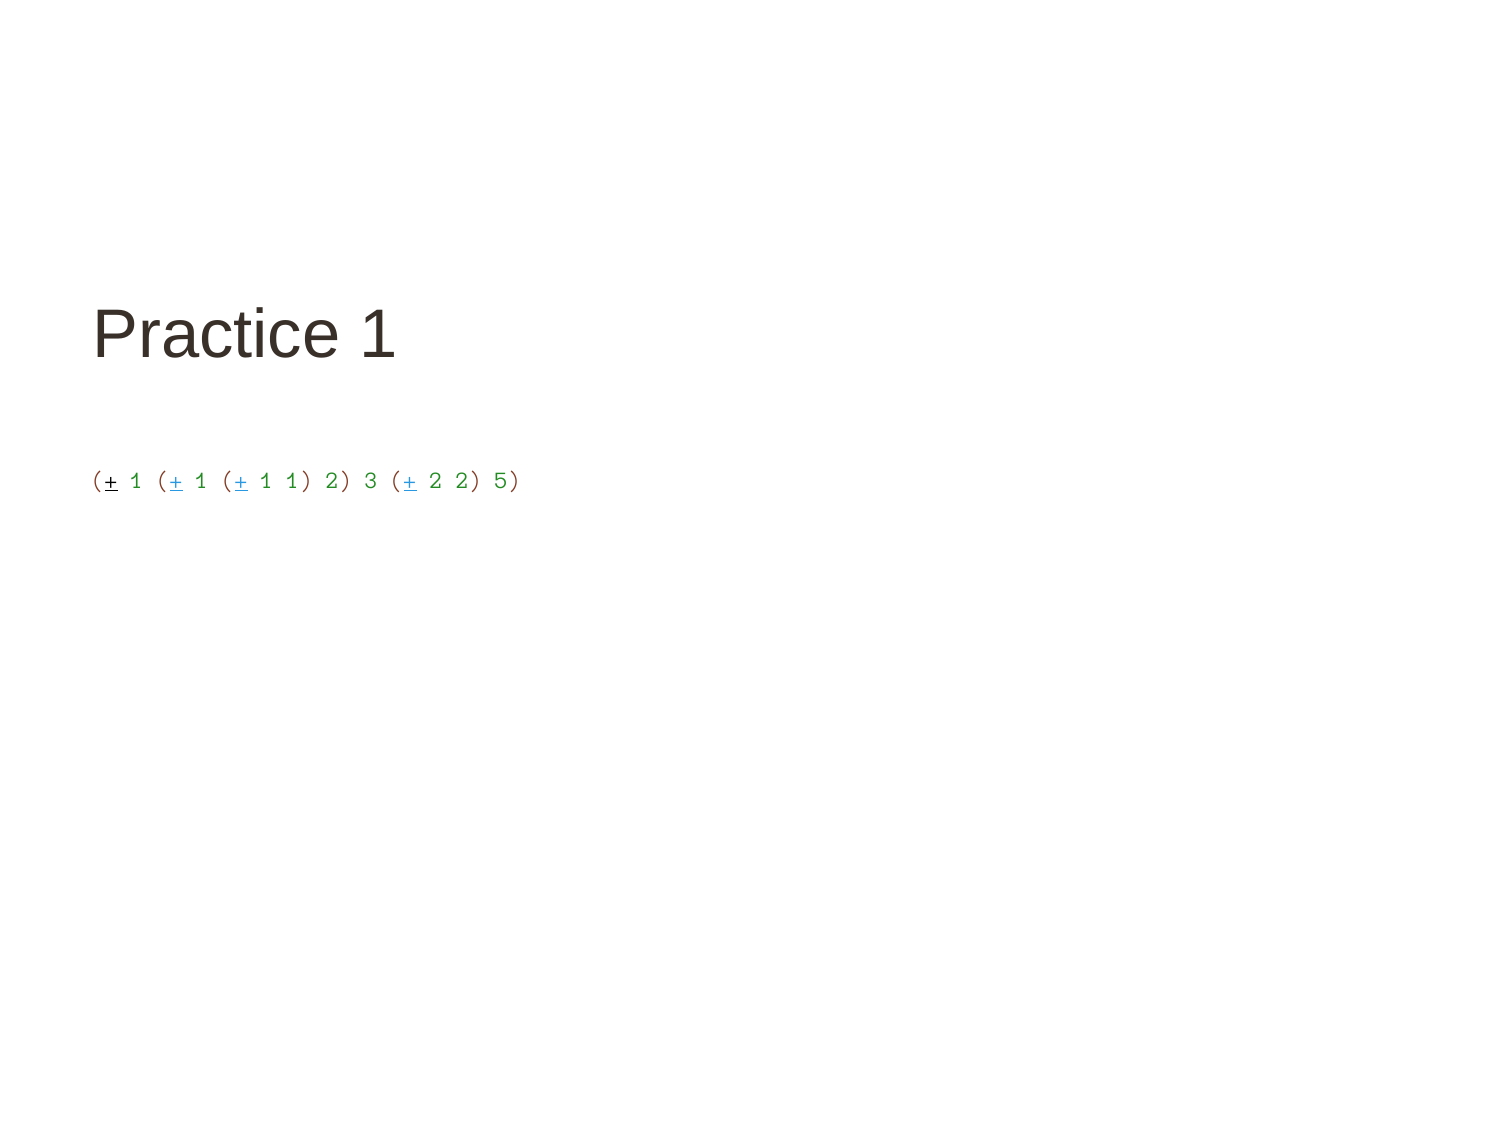

# Practice 1
(+ 1 (+ 1 (+ 1 1) 2) 3 (+ 2 2) 5)